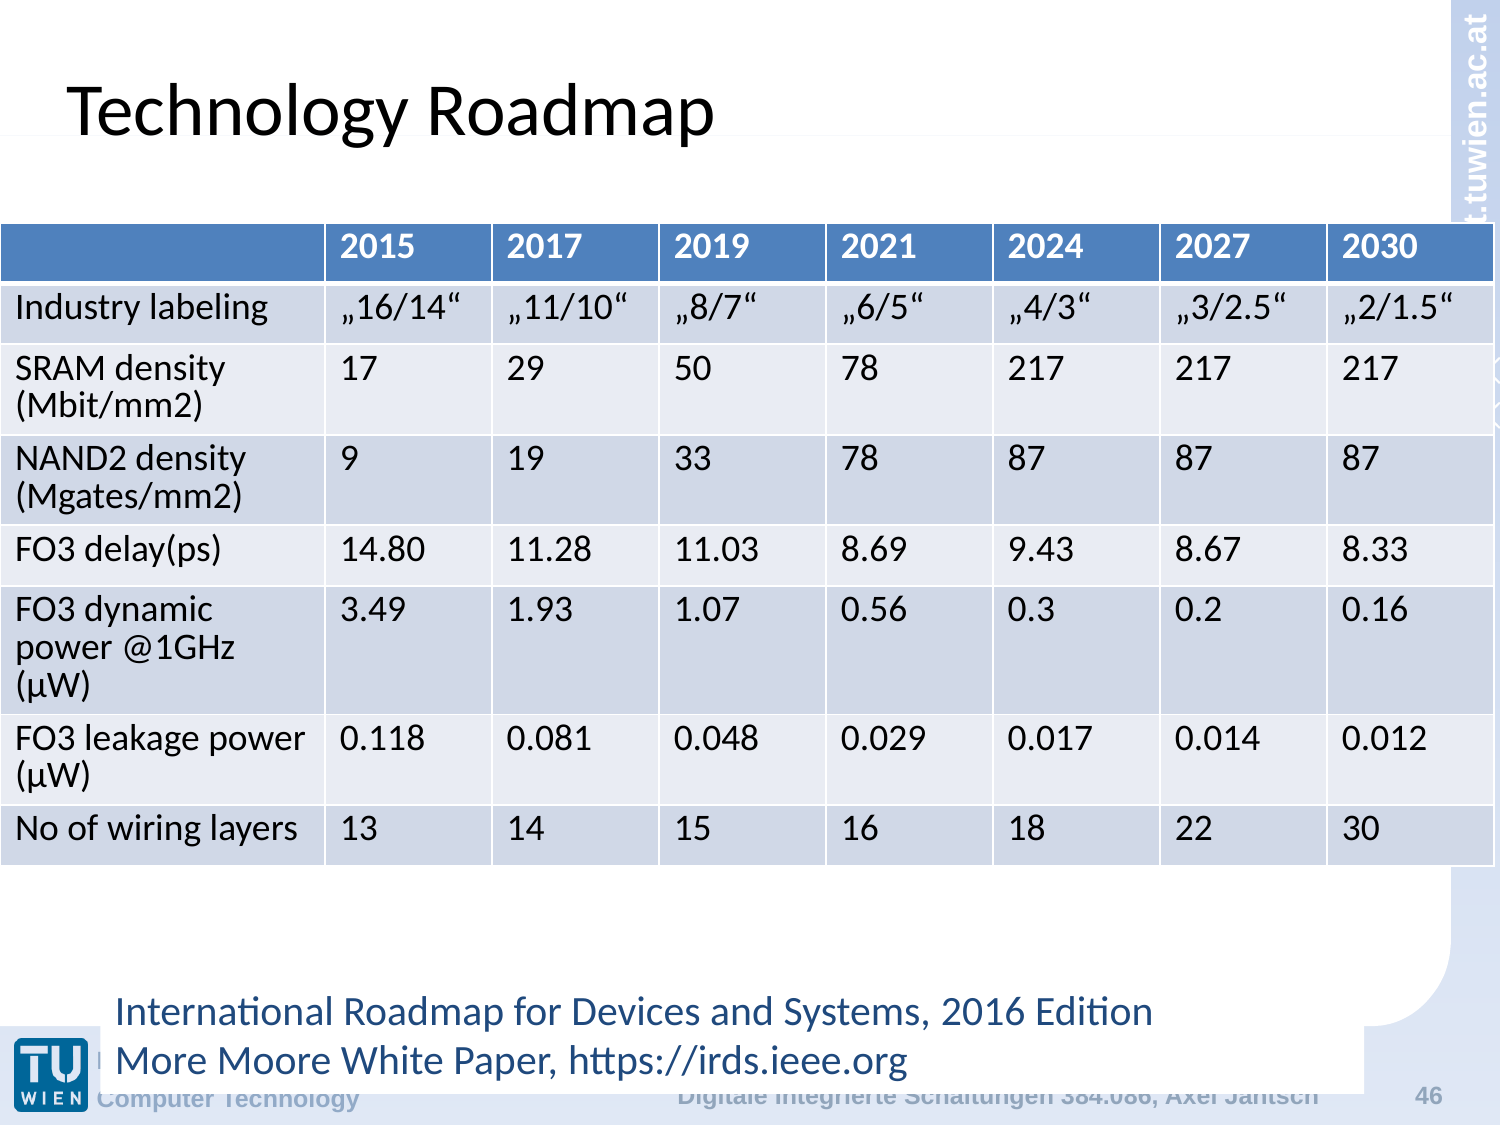

# Technology Roadmap
|  | 2015 | 2017 | 2019 | 2021 | 2024 | 2027 | 2030 |
| --- | --- | --- | --- | --- | --- | --- | --- |
| Industry labeling | „16/14“ | „11/10“ | „8/7“ | „6/5“ | „4/3“ | „3/2.5“ | „2/1.5“ |
| SRAM density (Mbit/mm2) | 17 | 29 | 50 | 78 | 217 | 217 | 217 |
| NAND2 density (Mgates/mm2) | 9 | 19 | 33 | 78 | 87 | 87 | 87 |
| FO3 delay(ps) | 14.80 | 11.28 | 11.03 | 8.69 | 9.43 | 8.67 | 8.33 |
| FO3 dynamic power @1GHz (μW) | 3.49 | 1.93 | 1.07 | 0.56 | 0.3 | 0.2 | 0.16 |
| FO3 leakage power (μW) | 0.118 | 0.081 | 0.048 | 0.029 | 0.017 | 0.014 | 0.012 |
| No of wiring layers | 13 | 14 | 15 | 16 | 18 | 22 | 30 |
International Roadmap for Devices and Systems, 2016 Edition
More Moore White Paper, https://irds.ieee.org
Digitale Integrierte Schaltungen 384.086, Axel Jantsch
46